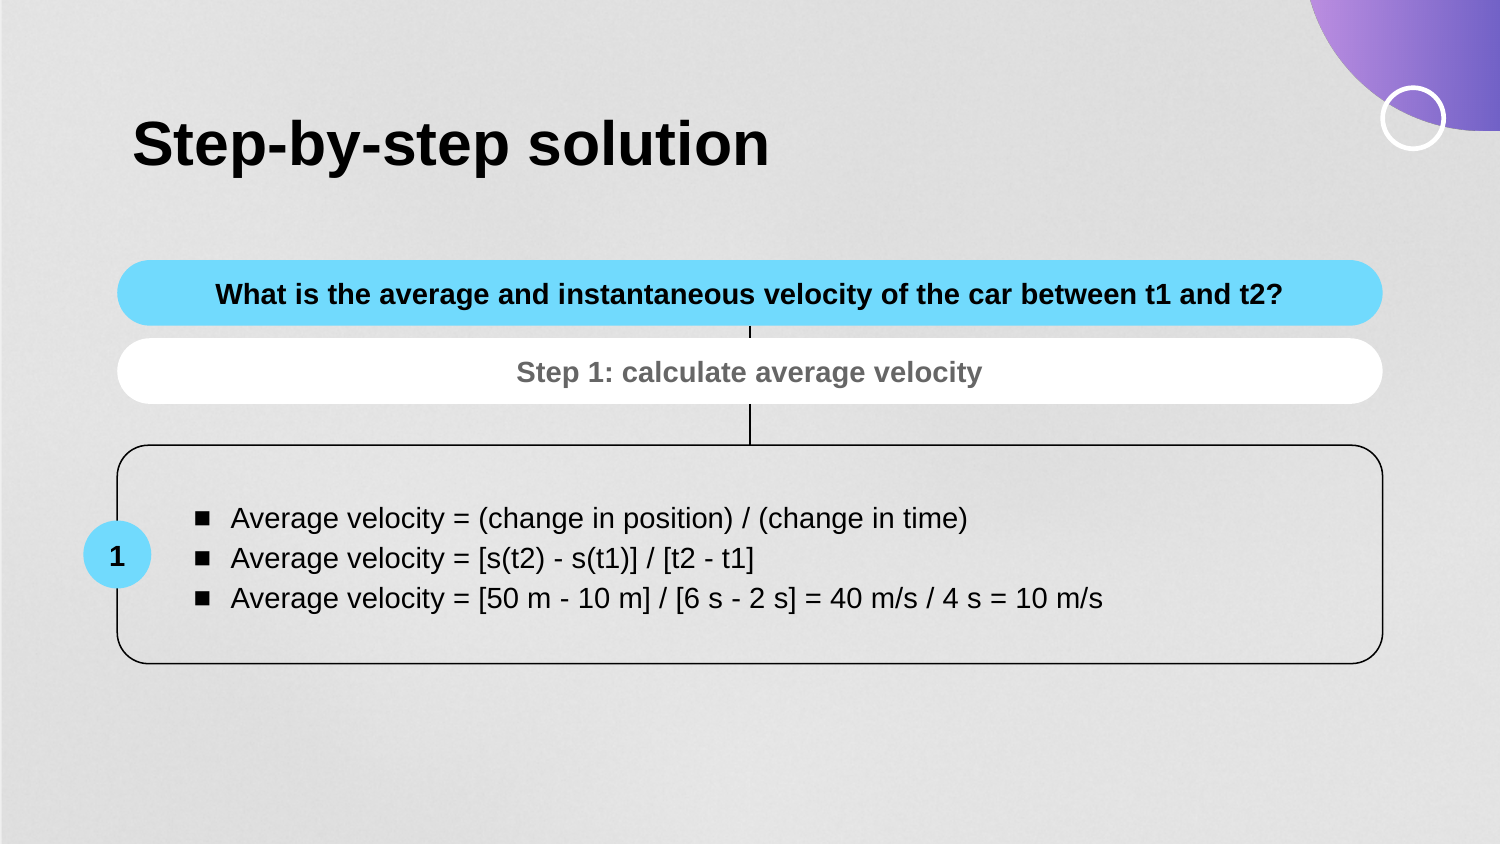

# Step-by-step solution
What is the average and instantaneous velocity of the car between t1 and t2?
Step 1: calculate average velocity

Average velocity = (change in position) / (change in time)
Average velocity = [s(t2) - s(t1)] / [t2 - t1]
Average velocity = [50 m - 10 m] / [6 s - 2 s] = 40 m/s / 4 s = 10 m/s
1